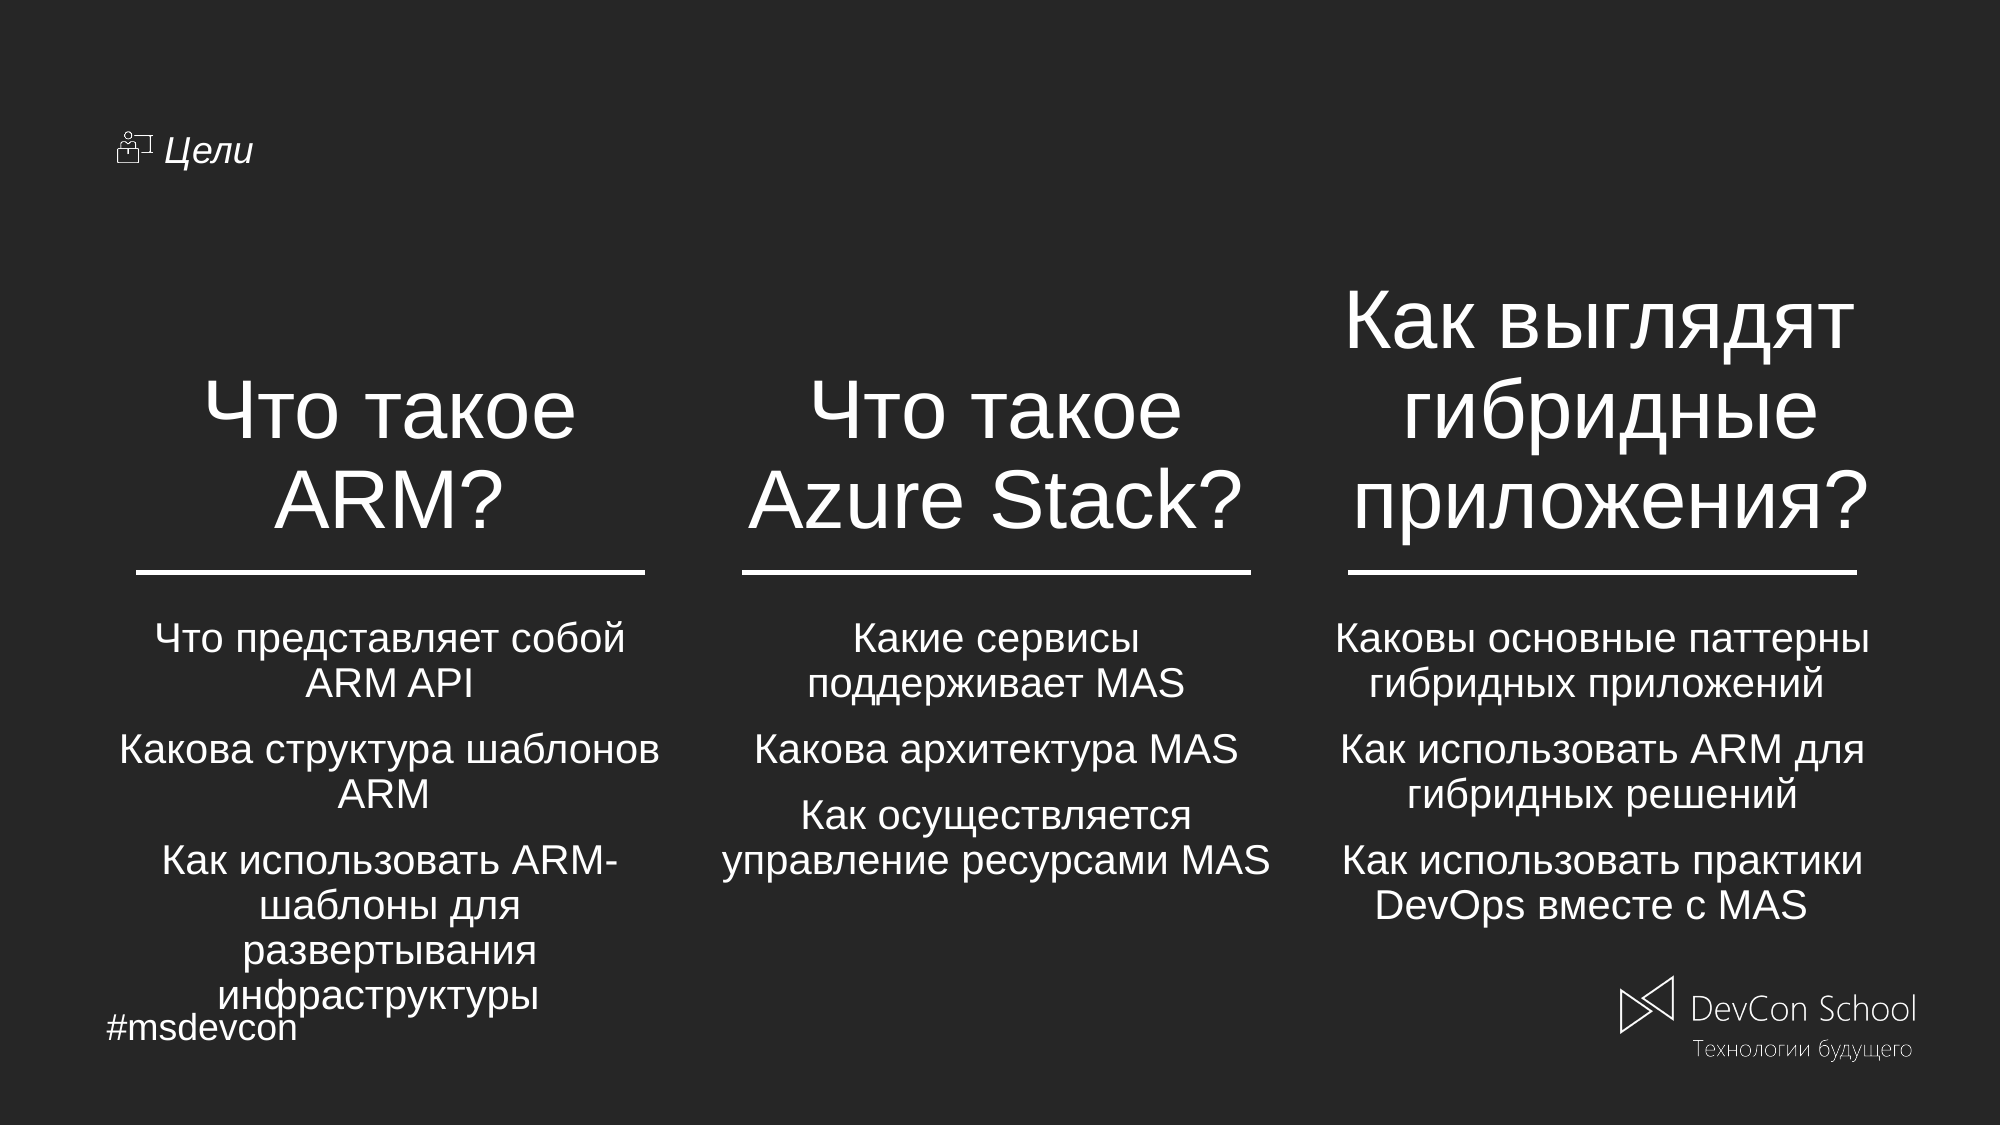

Как выглядят  гибридные приложения?
# Что такое ARM?
Что такое Azure Stack?
Что представляет собой ARM API
Какова структура шаблонов ARM
Как использовать ARM-шаблоны для развертывания инфраструктуры
Каковы основные паттерны гибридных приложений
Как использовать ARM для гибридных решений
Как использовать практики DevOps вместе с MAS
Какие сервисы поддерживает MAS
Какова архитектура MAS
Как осуществляется управление ресурсами MAS